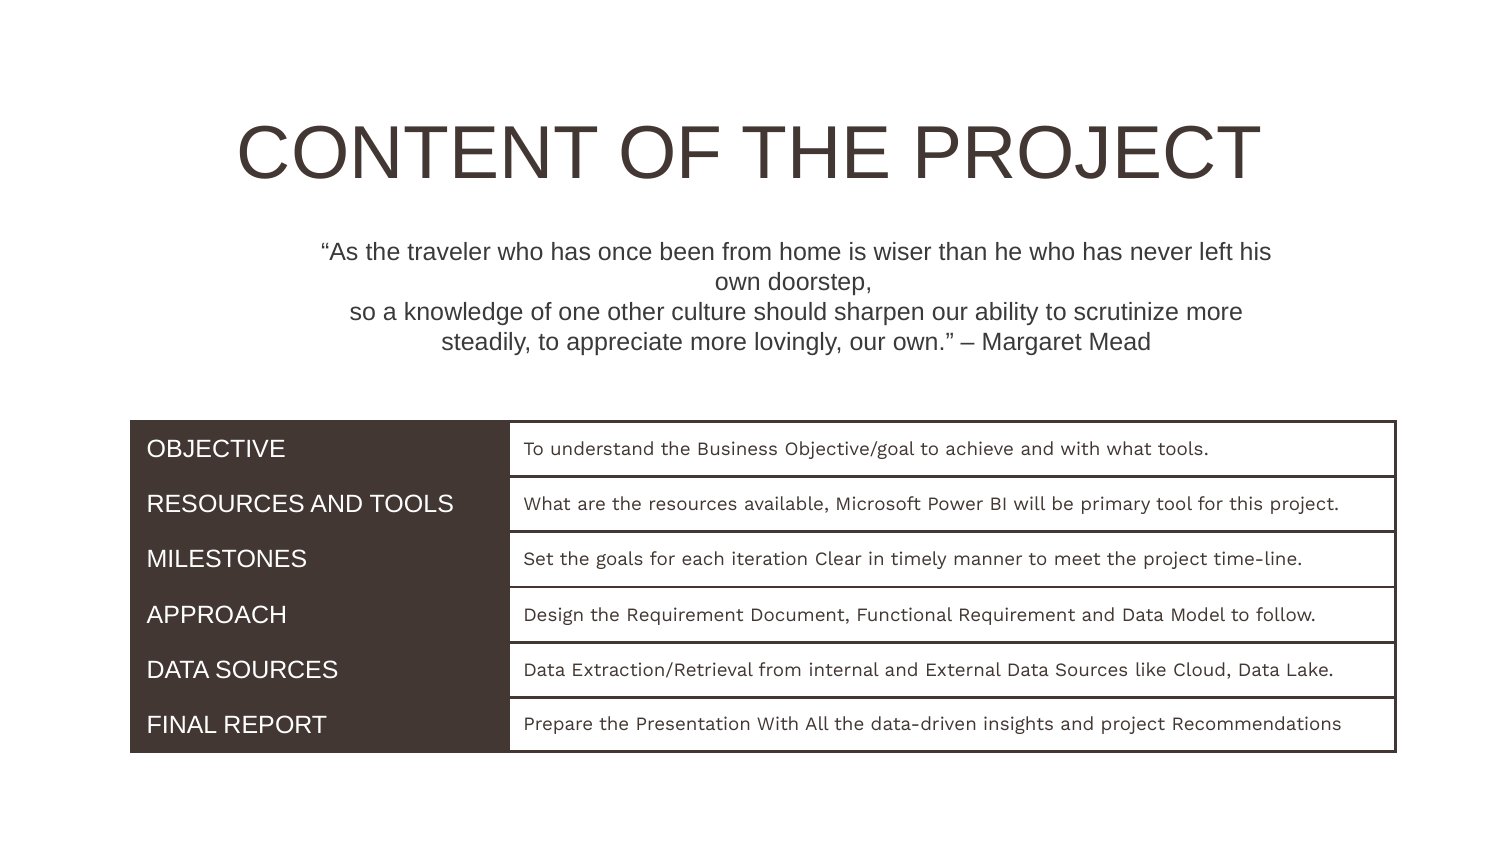

# CONTENT OF THE PROJECT
“As the traveler who has once been from home is wiser than he who has never left his own doorstep,
so a knowledge of one other culture should sharpen our ability to scrutinize more steadily, to appreciate more lovingly, our own.” – Margaret Mead
| OBJECTIVE | To understand the Business Objective/goal to achieve and with what tools. |
| --- | --- |
| RESOURCES AND TOOLS | What are the resources available, Microsoft Power BI will be primary tool for this project. |
| MILESTONES | Set the goals for each iteration Clear in timely manner to meet the project time-line. |
| APPROACH | Design the Requirement Document, Functional Requirement and Data Model to follow. |
| DATA SOURCES | Data Extraction/Retrieval from internal and External Data Sources like Cloud, Data Lake. |
| FINAL REPORT | Prepare the Presentation With All the data-driven insights and project Recommendations |